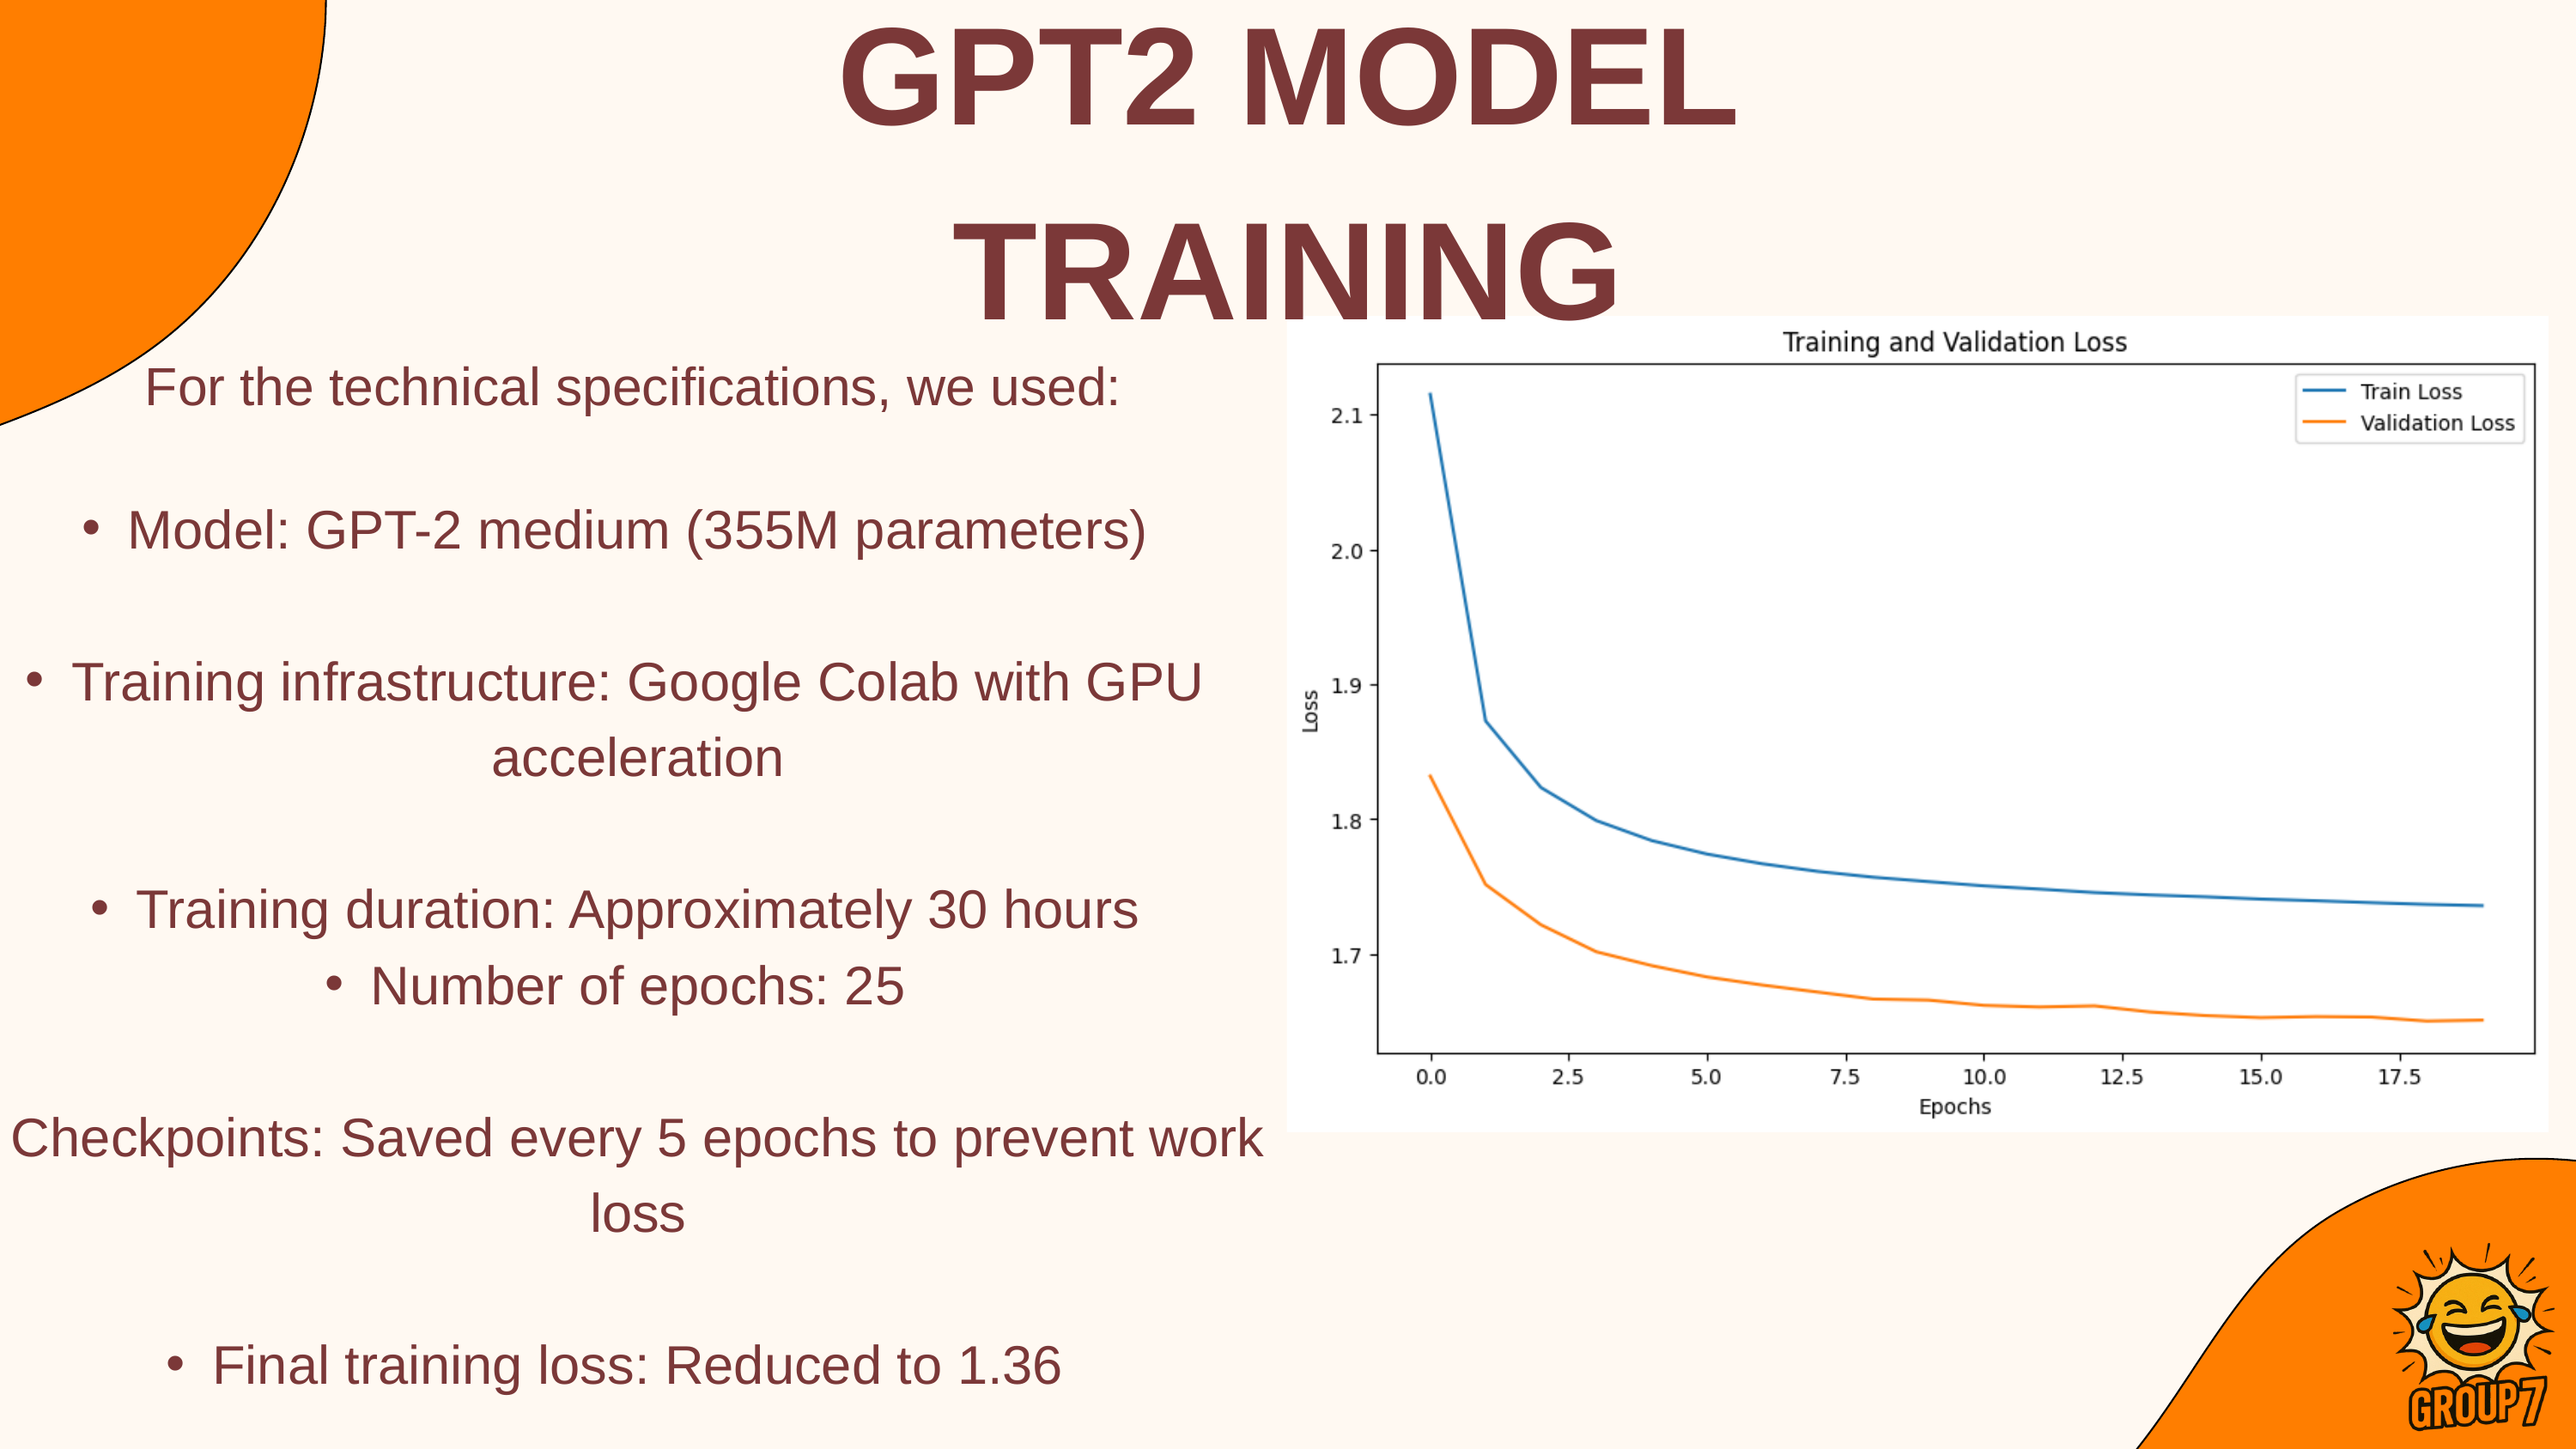

GPT2 MODEL TRAINING

For the technical specifications, we used:
Model: GPT-2 medium (355M parameters)

Training infrastructure: Google Colab with GPU acceleration

Training duration: Approximately 30 hours
Number of epochs: 25

Checkpoints: Saved every 5 epochs to prevent work loss

Final training loss: Reduced to 1.36